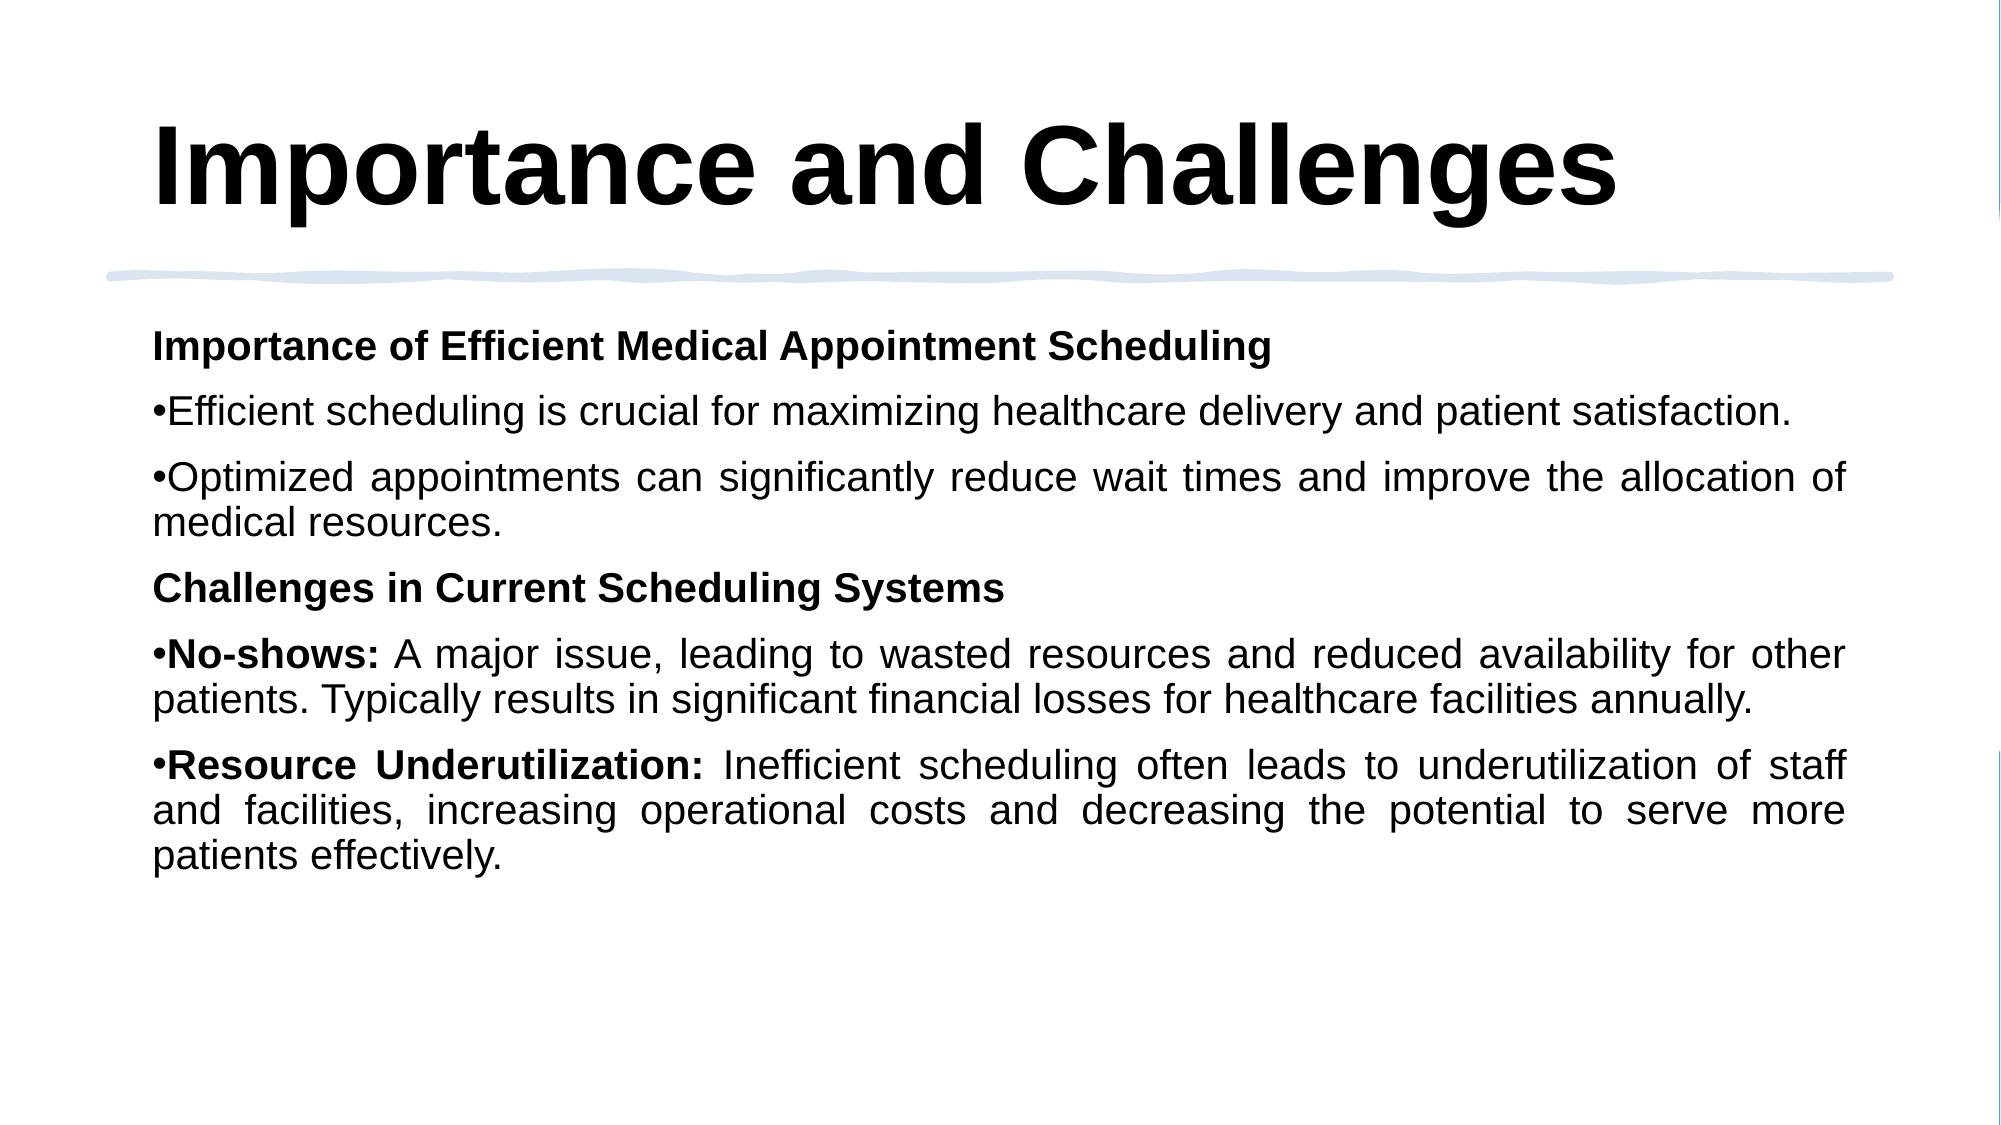

# Importance and Challenges

Importance of Efficient Medical Appointment Scheduling
Efficient scheduling is crucial for maximizing healthcare delivery and patient satisfaction.
Optimized appointments can significantly reduce wait times and improve the allocation of medical resources.
Challenges in Current Scheduling Systems
No-shows: A major issue, leading to wasted resources and reduced availability for other patients. Typically results in significant financial losses for healthcare facilities annually.
Resource Underutilization: Inefficient scheduling often leads to underutilization of staff and facilities, increasing operational costs and decreasing the potential to serve more patients effectively.